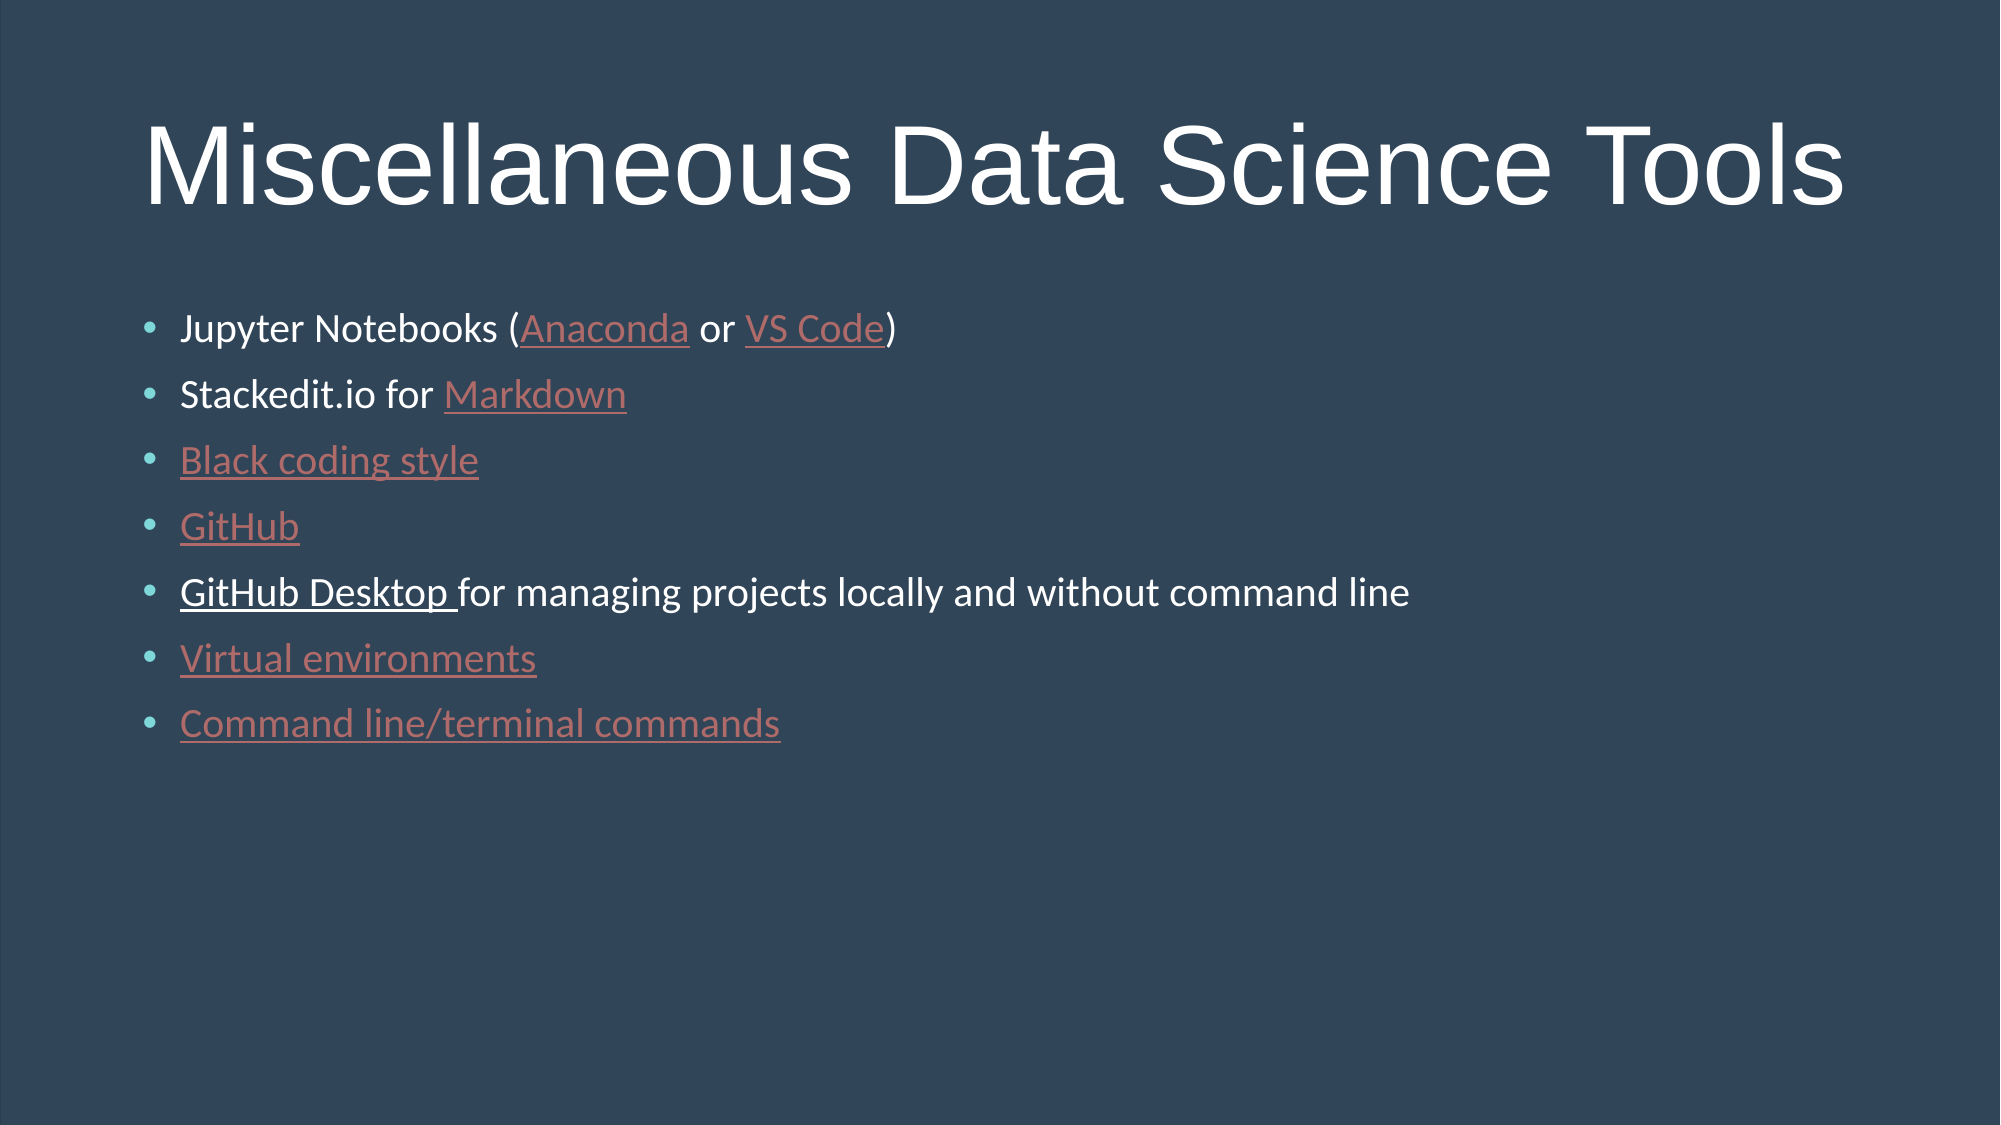

# Miscellaneous Data Science Tools
Jupyter Notebooks (Anaconda or VS Code)
Stackedit.io for Markdown
Black coding style
GitHub
GitHub Desktop for managing projects locally and without command line
Virtual environments
Command line/terminal commands